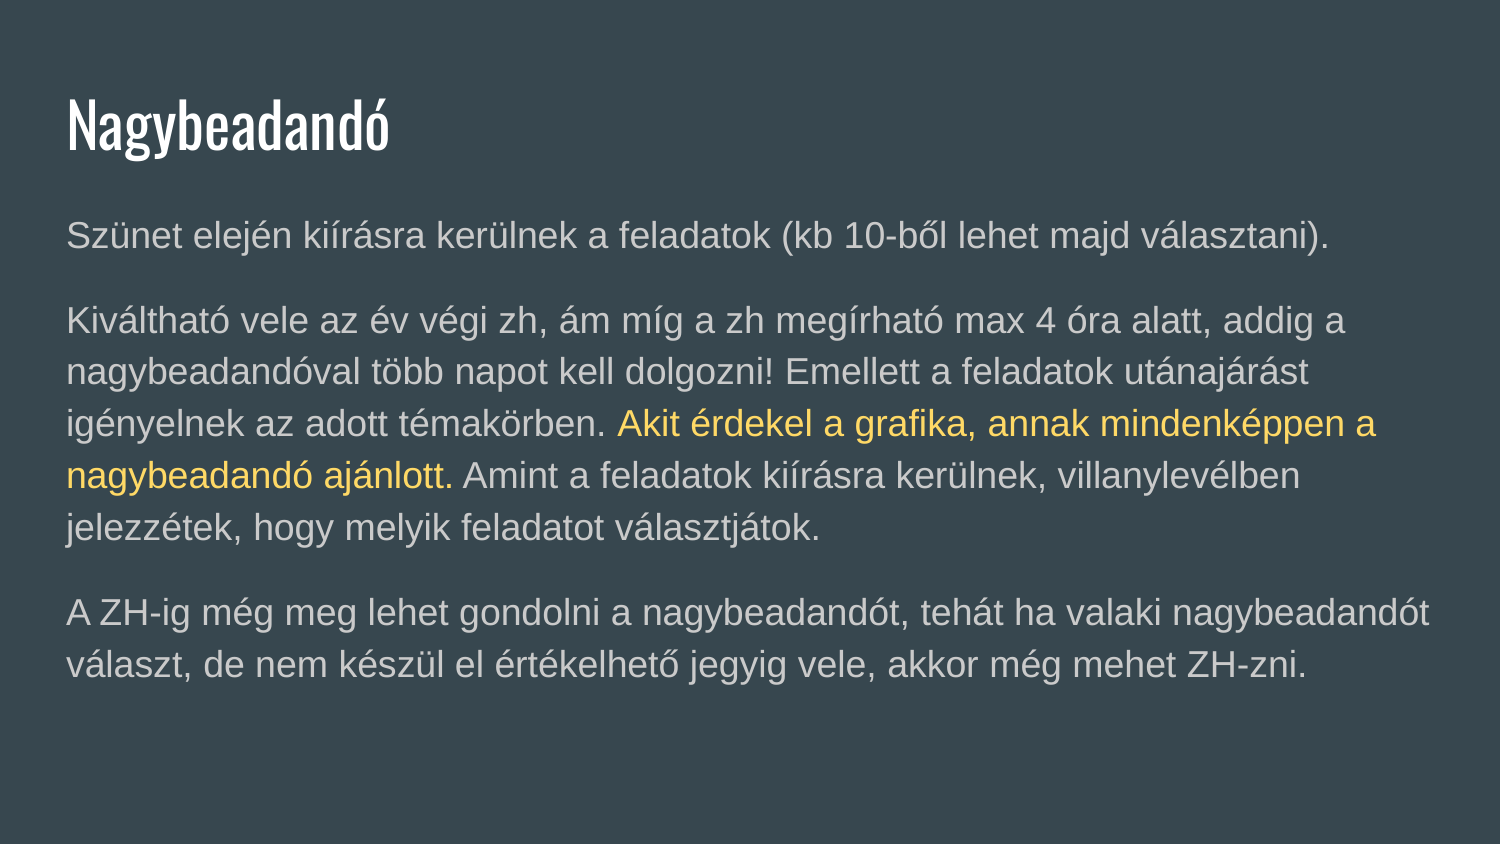

# Nagybeadandó
Szünet elején kiírásra kerülnek a feladatok (kb 10-ből lehet majd választani).
Kiváltható vele az év végi zh, ám míg a zh megírható max 4 óra alatt, addig a nagybeadandóval több napot kell dolgozni! Emellett a feladatok utánajárást igényelnek az adott témakörben. Akit érdekel a grafika, annak mindenképpen a nagybeadandó ajánlott. Amint a feladatok kiírásra kerülnek, villanylevélben jelezzétek, hogy melyik feladatot választjátok.
A ZH-ig még meg lehet gondolni a nagybeadandót, tehát ha valaki nagybeadandót választ, de nem készül el értékelhető jegyig vele, akkor még mehet ZH-zni.